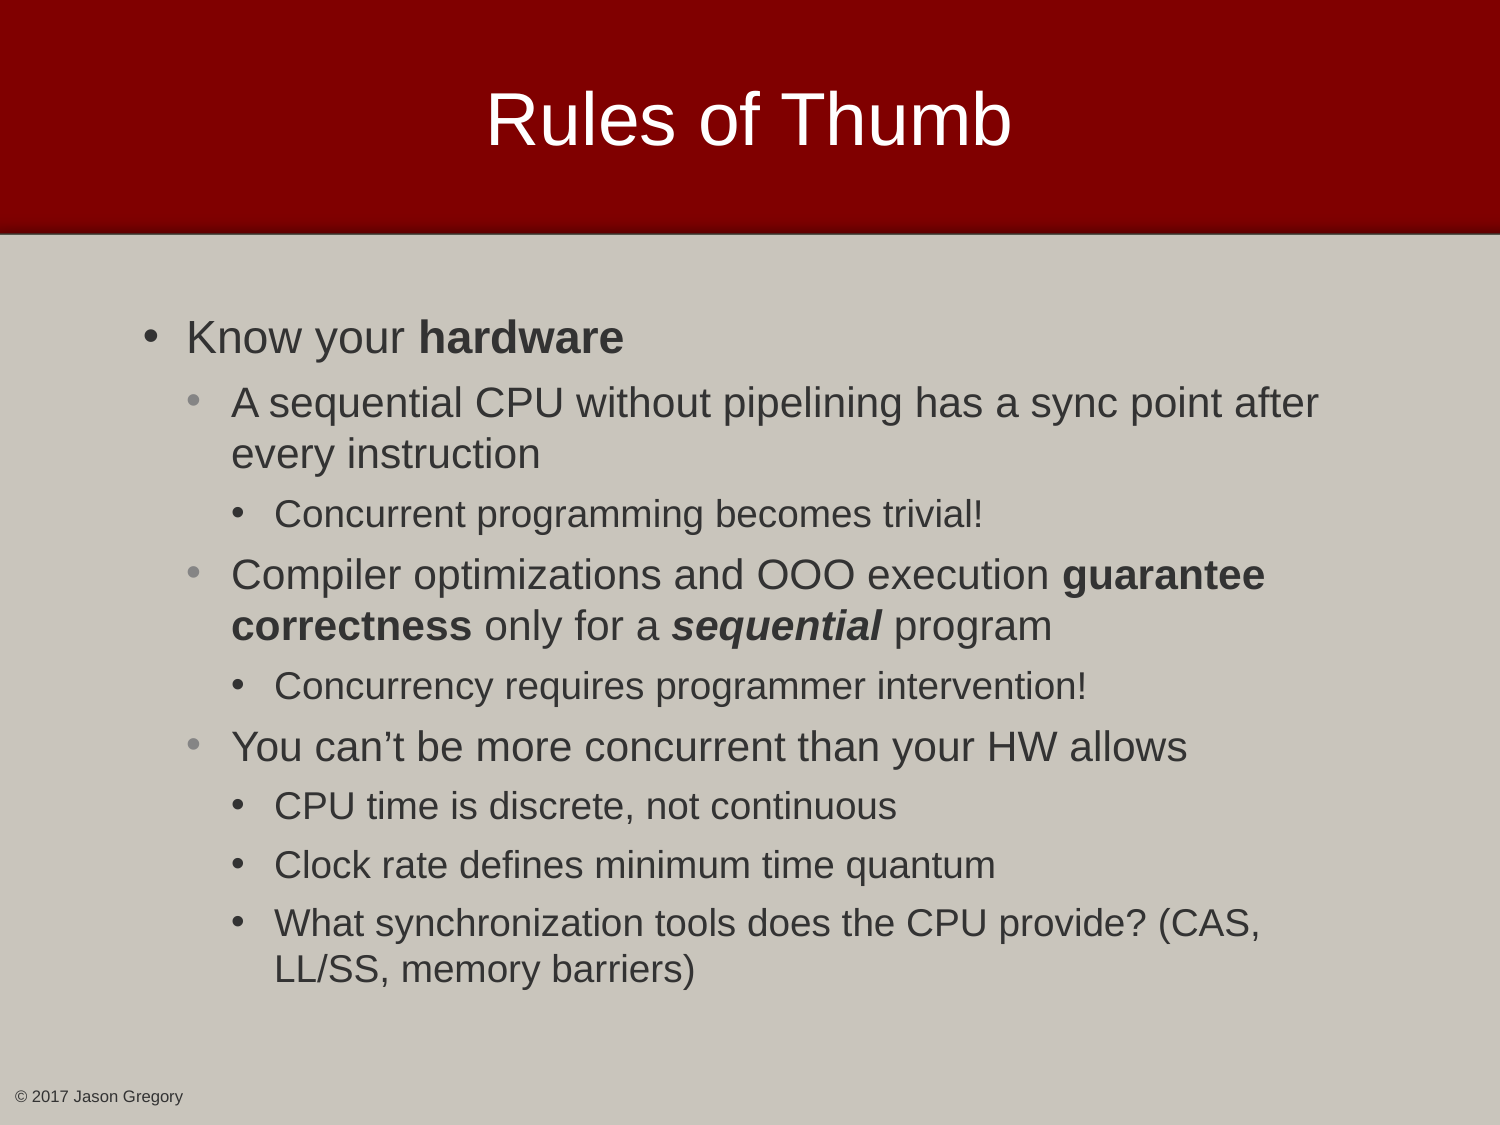

# Rules of Thumb
Know your hardware
A sequential CPU without pipelining has a sync point after every instruction
Concurrent programming becomes trivial!
Compiler optimizations and OOO execution guarantee correctness only for a sequential program
Concurrency requires programmer intervention!
You can’t be more concurrent than your HW allows
CPU time is discrete, not continuous
Clock rate defines minimum time quantum
What synchronization tools does the CPU provide? (CAS, LL/SS, memory barriers)
© 2017 Jason Gregory